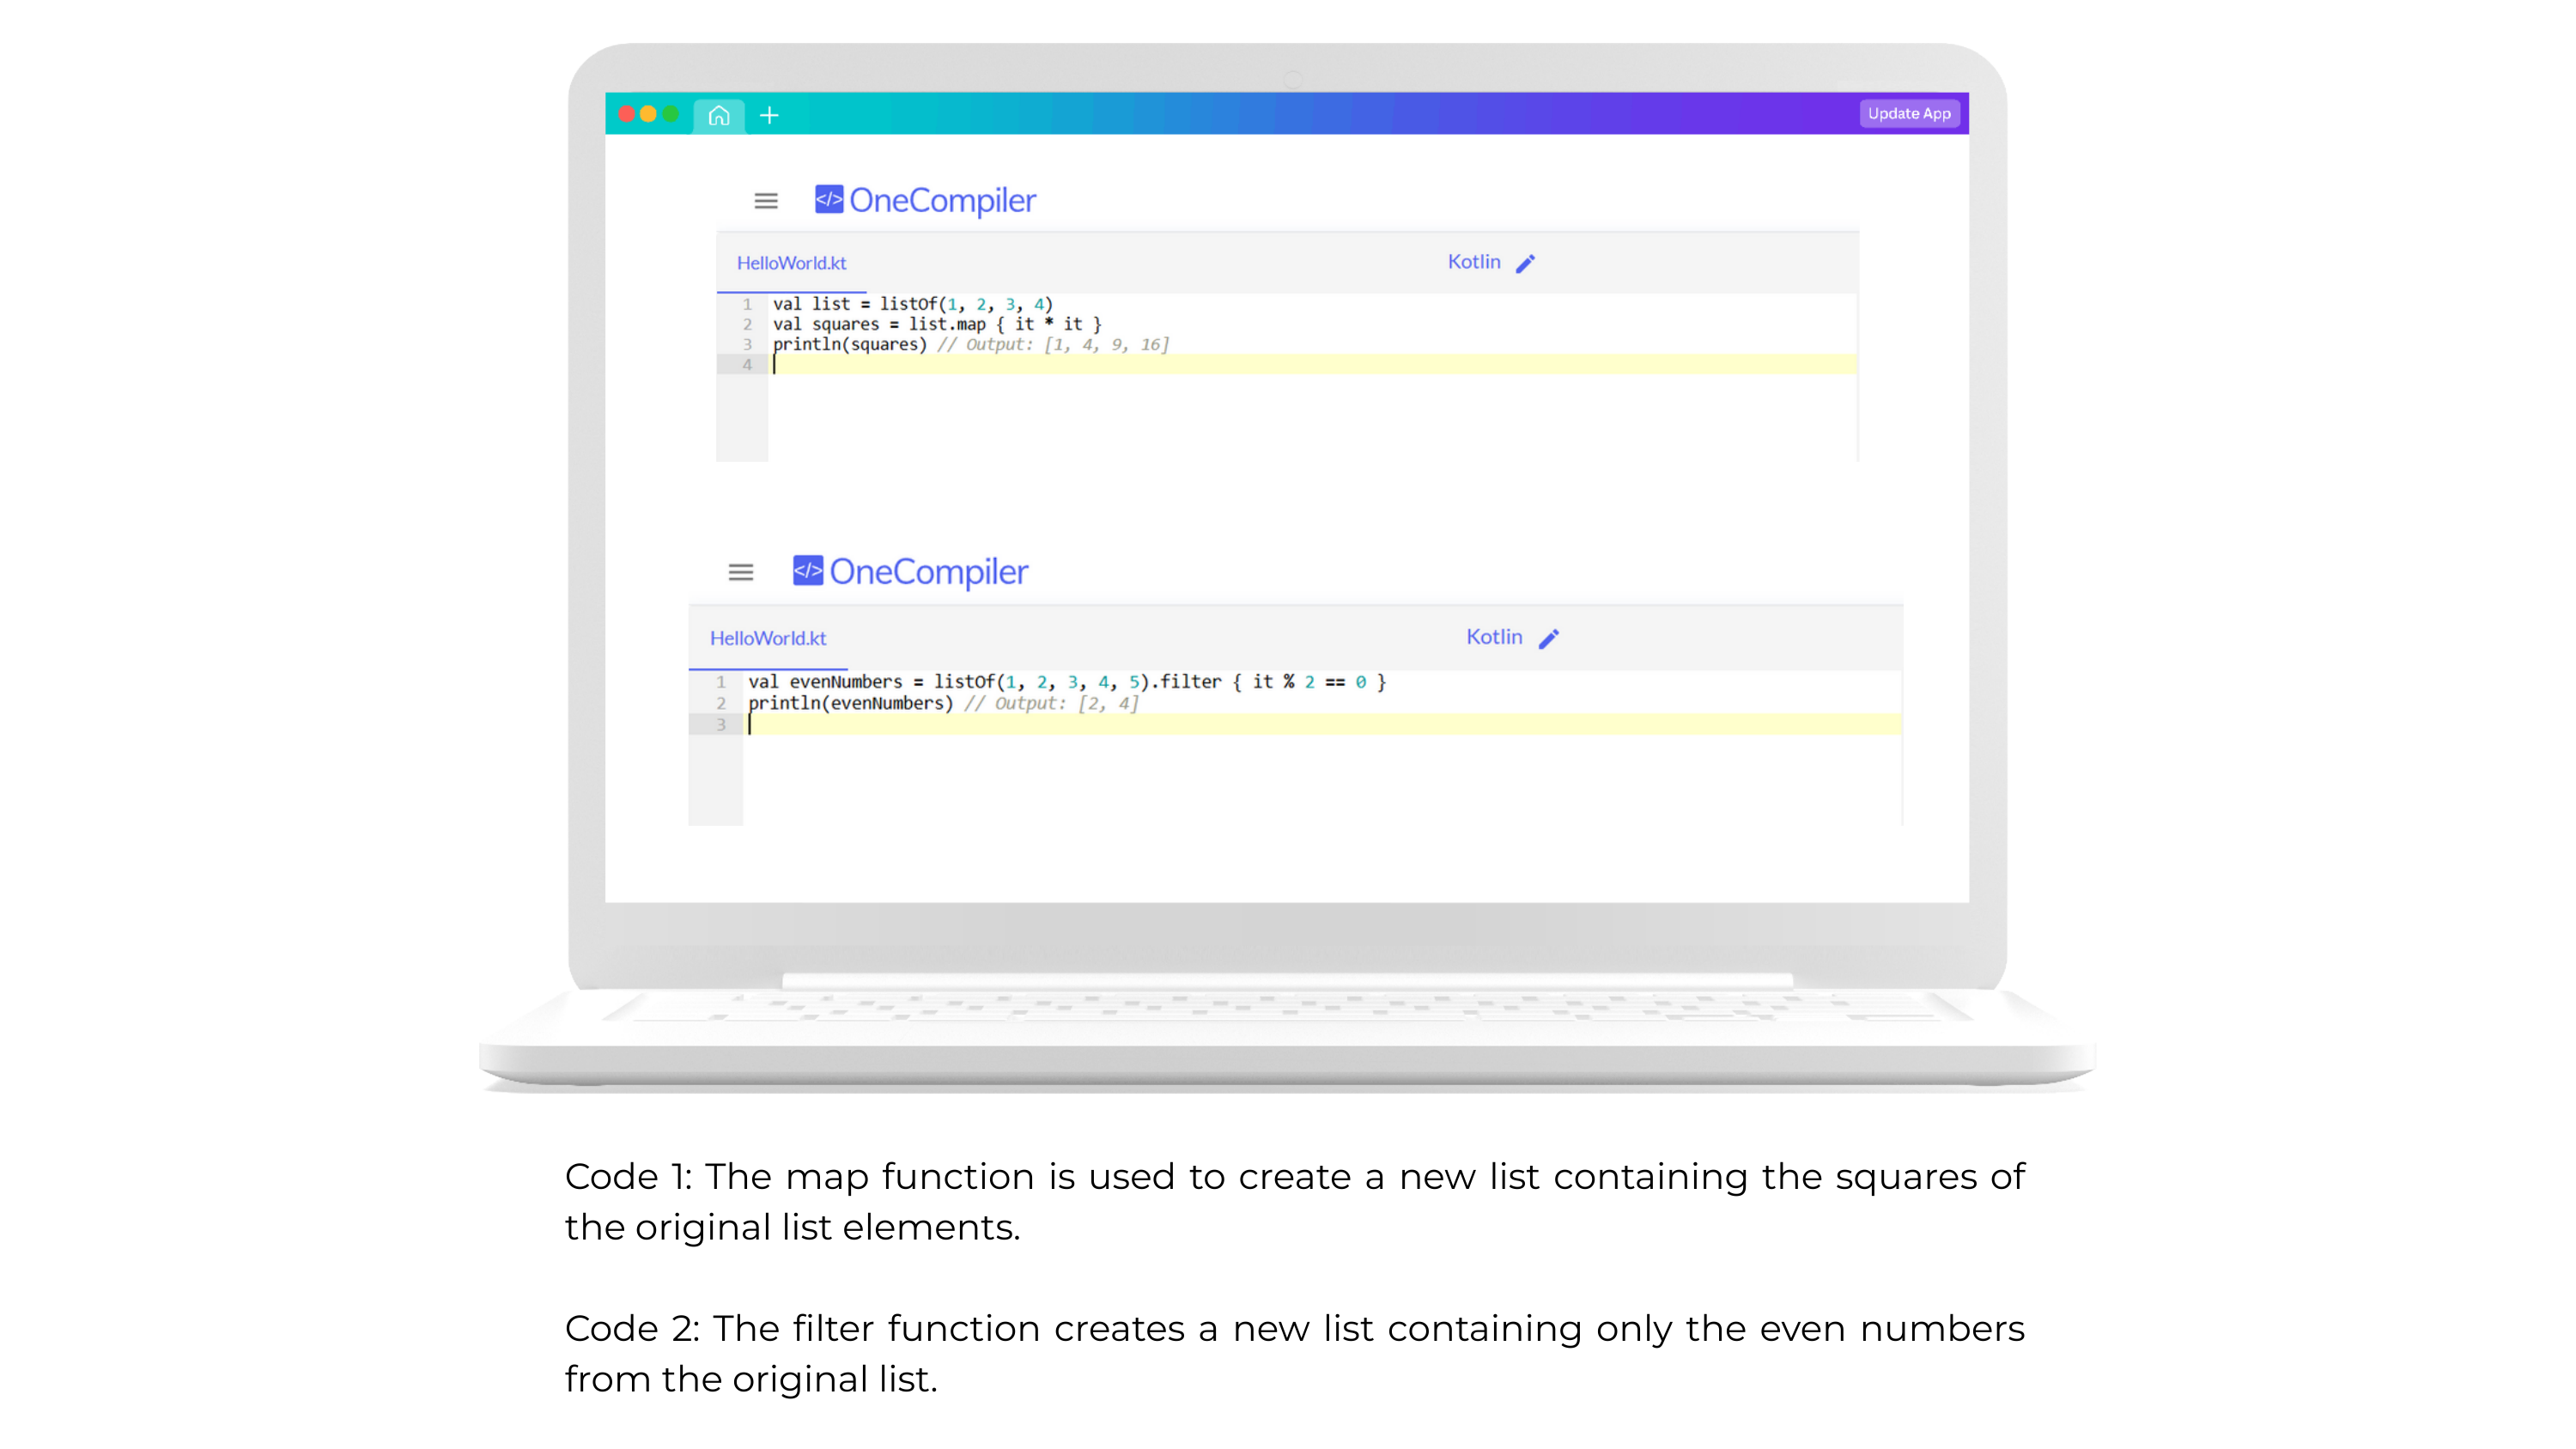

Code 1: The map function is used to create a new list containing the squares of the original list elements.

Code 2: The filter function creates a new list containing only the even numbers from the original list.